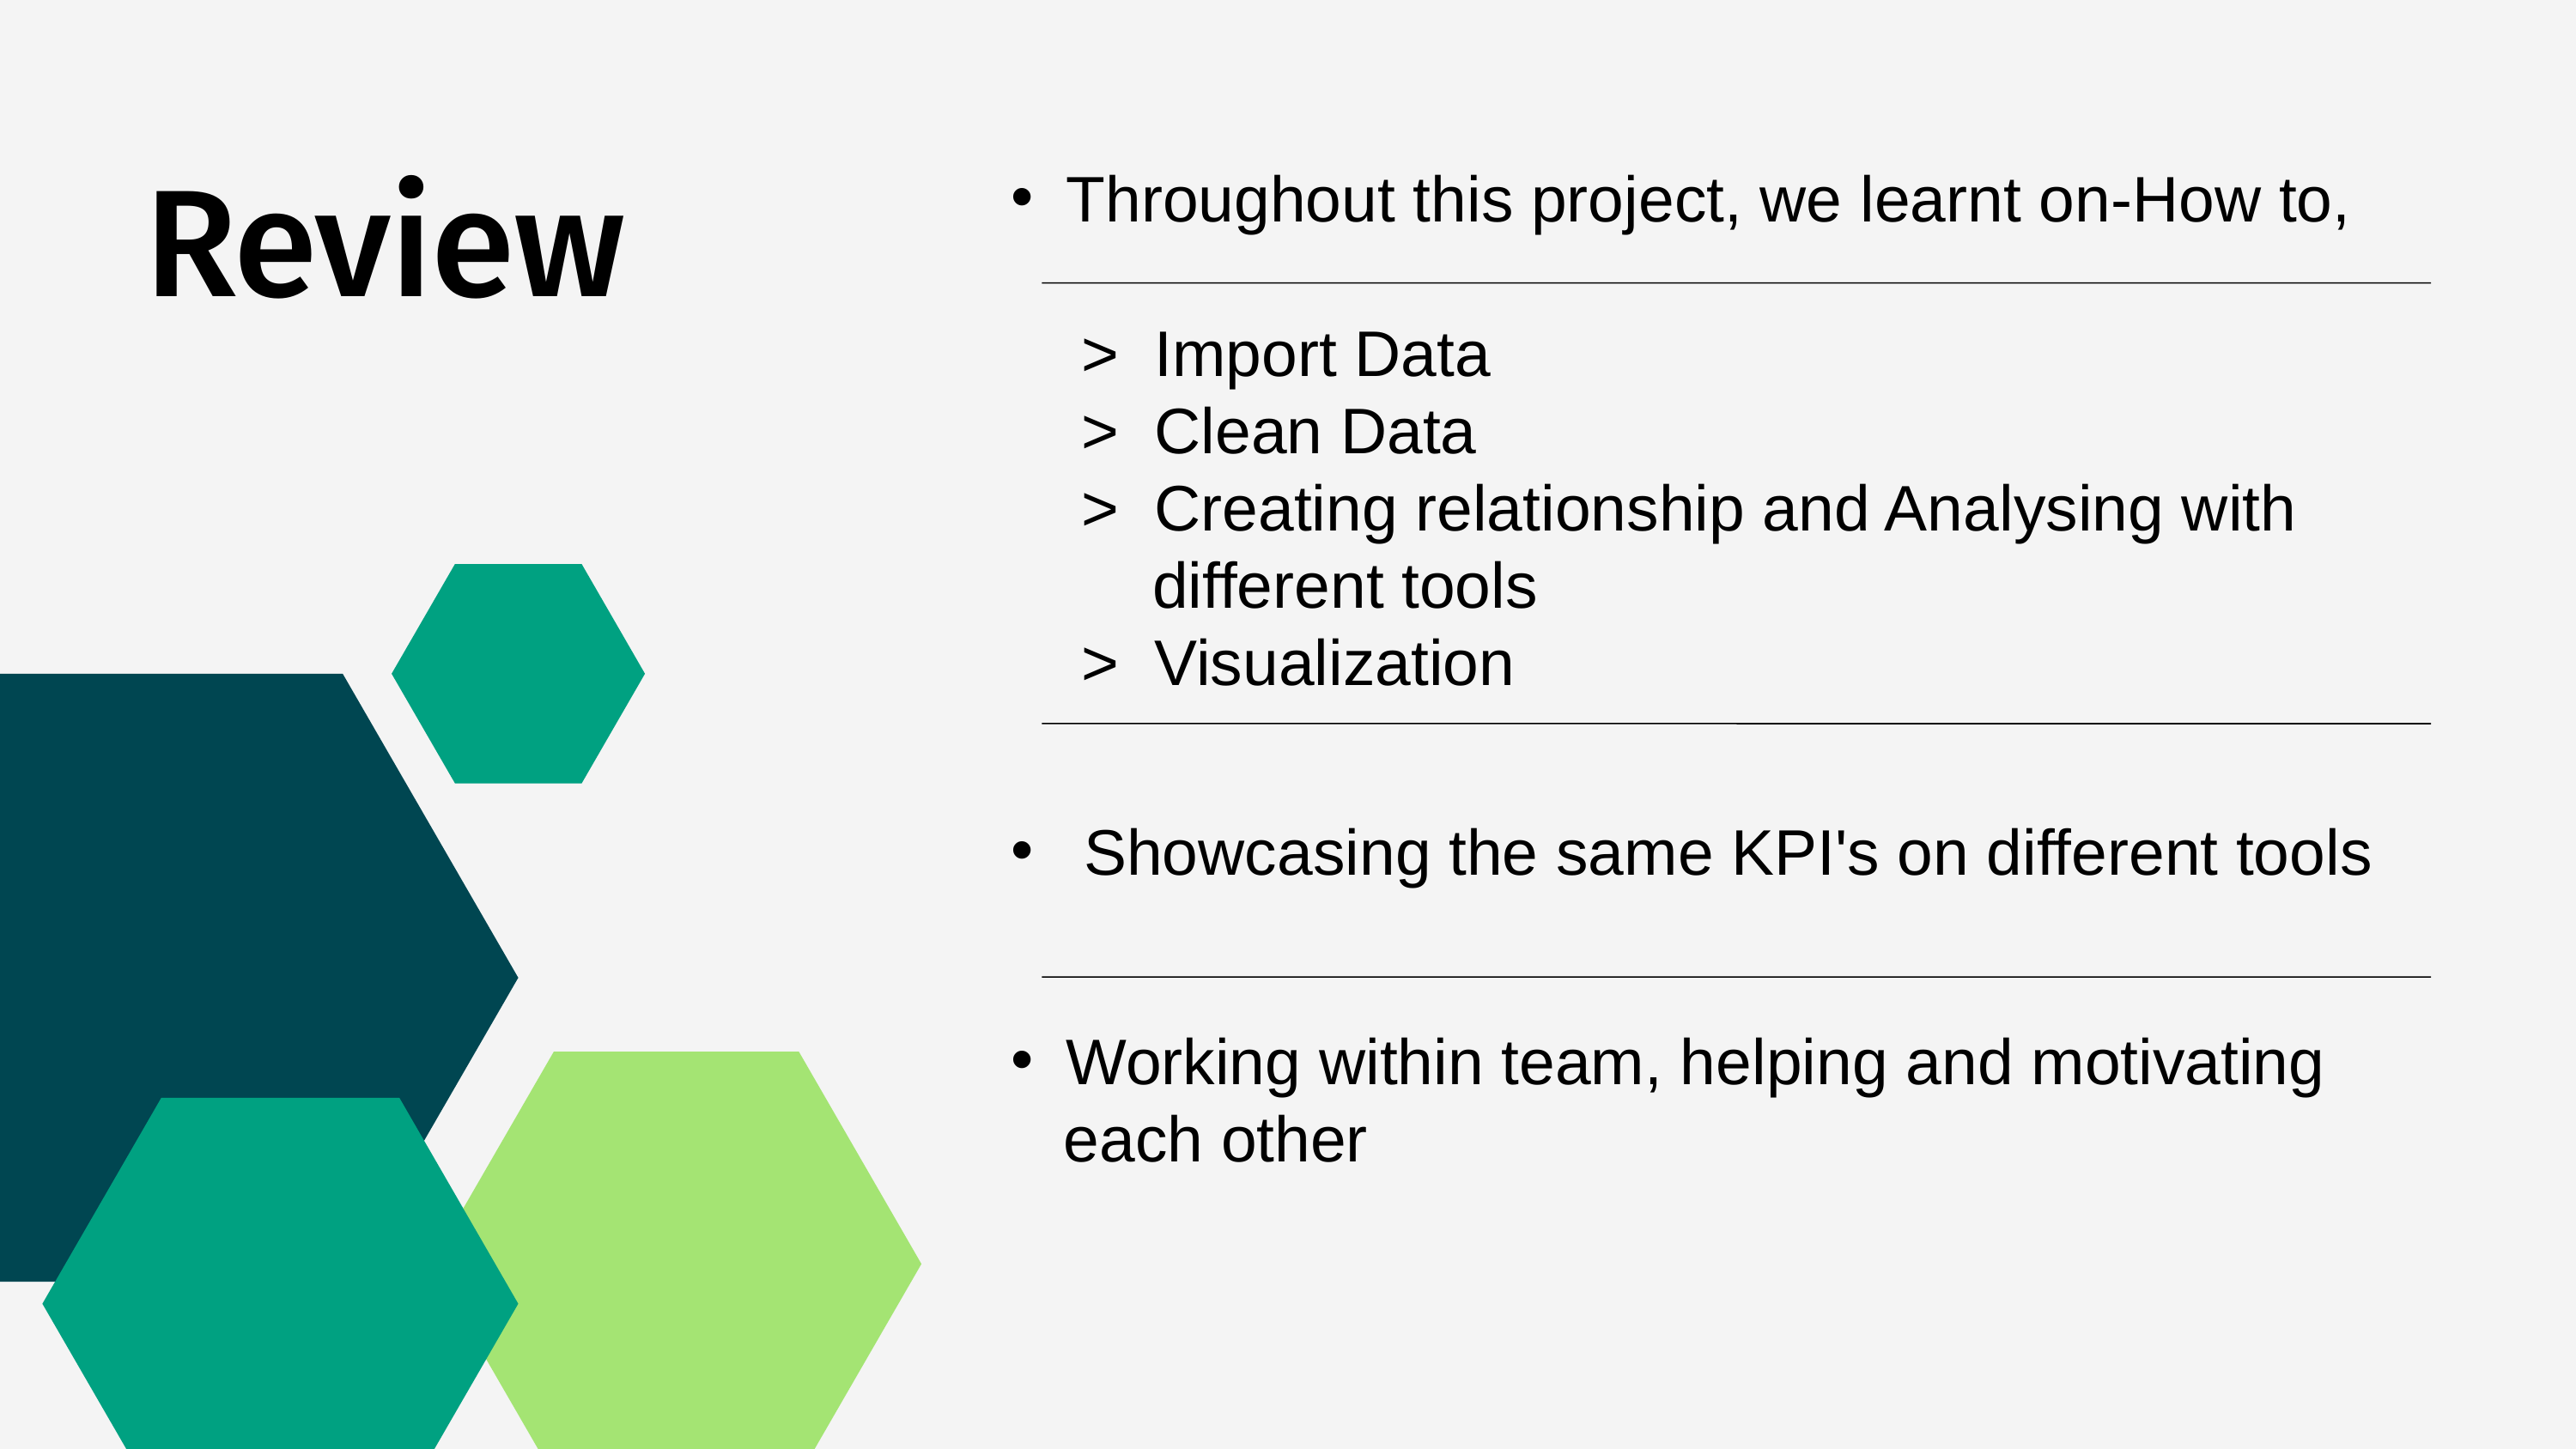

Review
Throughout this project, we learnt on-How to,

       >  Import Data
       >  Clean Data
       >  Creating relationship and Analysing with
           different tools
       >  Visualization

 Showcasing the same KPI's on different tools

Working within team, helping and motivating
      each other